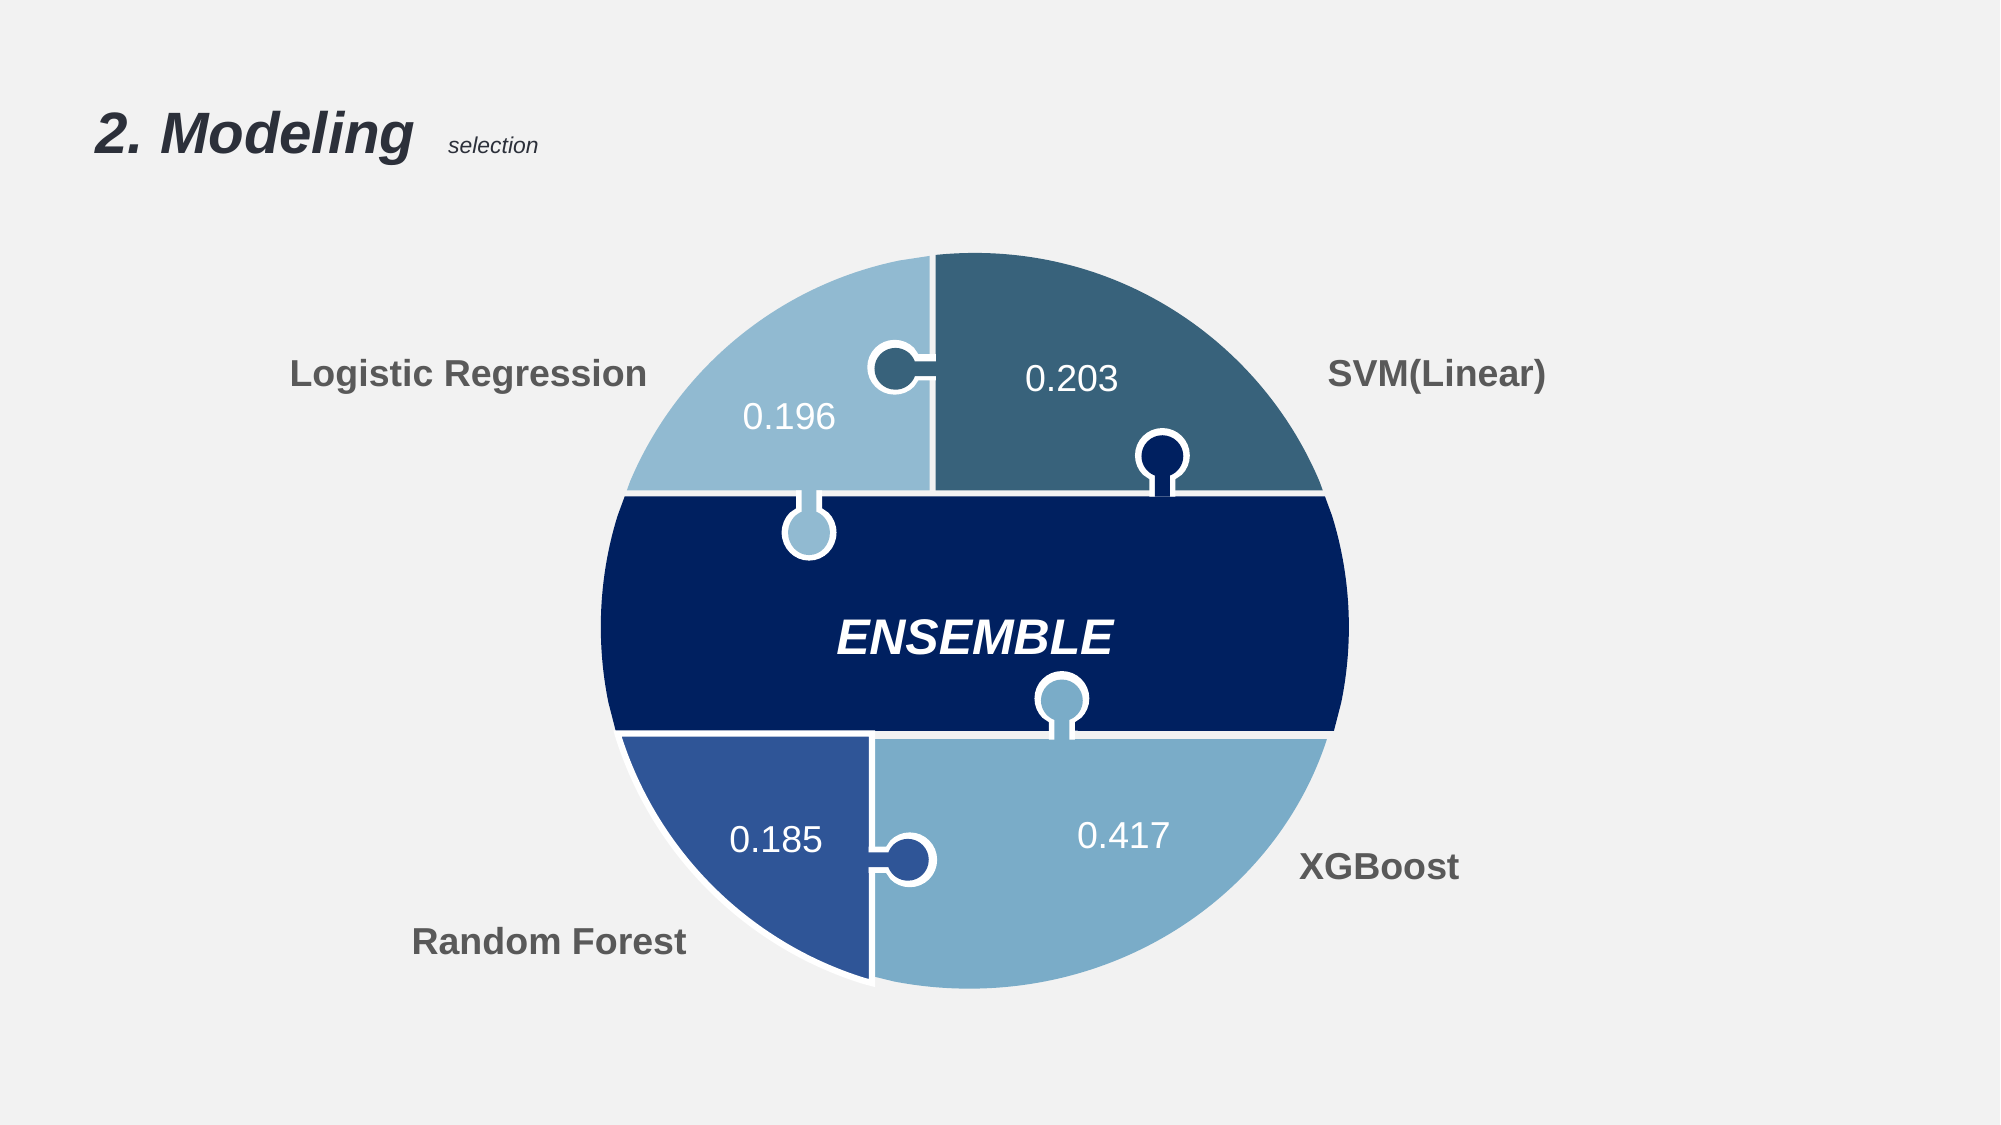

2. Modeling  selection

Logistic Regression
SVM(Linear)

0.203
0.196

ENSEMBLE

0.417
0.185
XGBoost

Random Forest